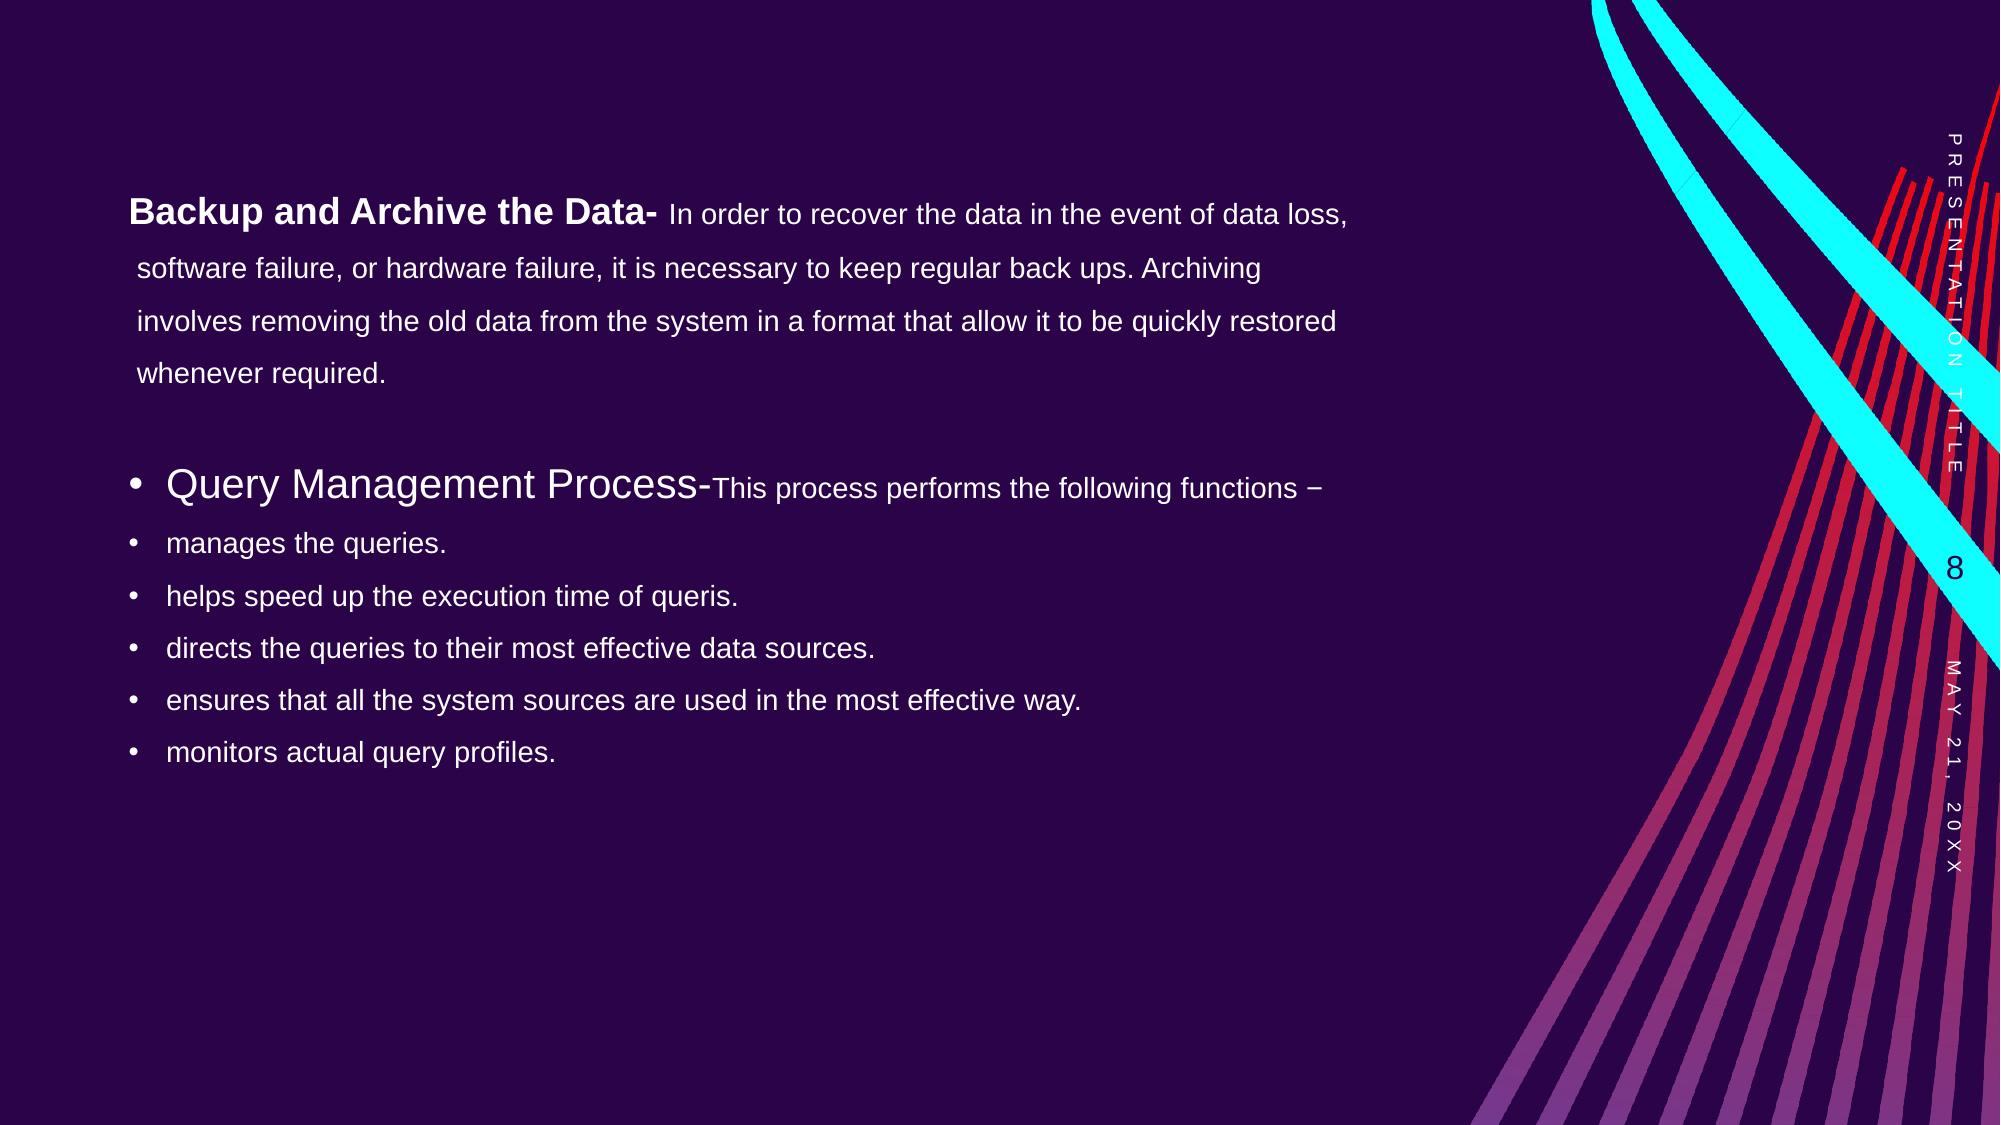

#
Backup and Archive the Data- In order to recover the data in the event of data loss,
 software failure, or hardware failure, it is necessary to keep regular back ups. Archiving
 involves removing the old data from the system in a format that allow it to be quickly restored
 whenever required.

Query Management Process-This process performs the following functions −
manages the queries.
helps speed up the execution time of queris.
directs the queries to their most effective data sources.
ensures that all the system sources are used in the most effective way.
monitors actual query profiles.

PRESENTATION TITLE
8
May 21, 20XX